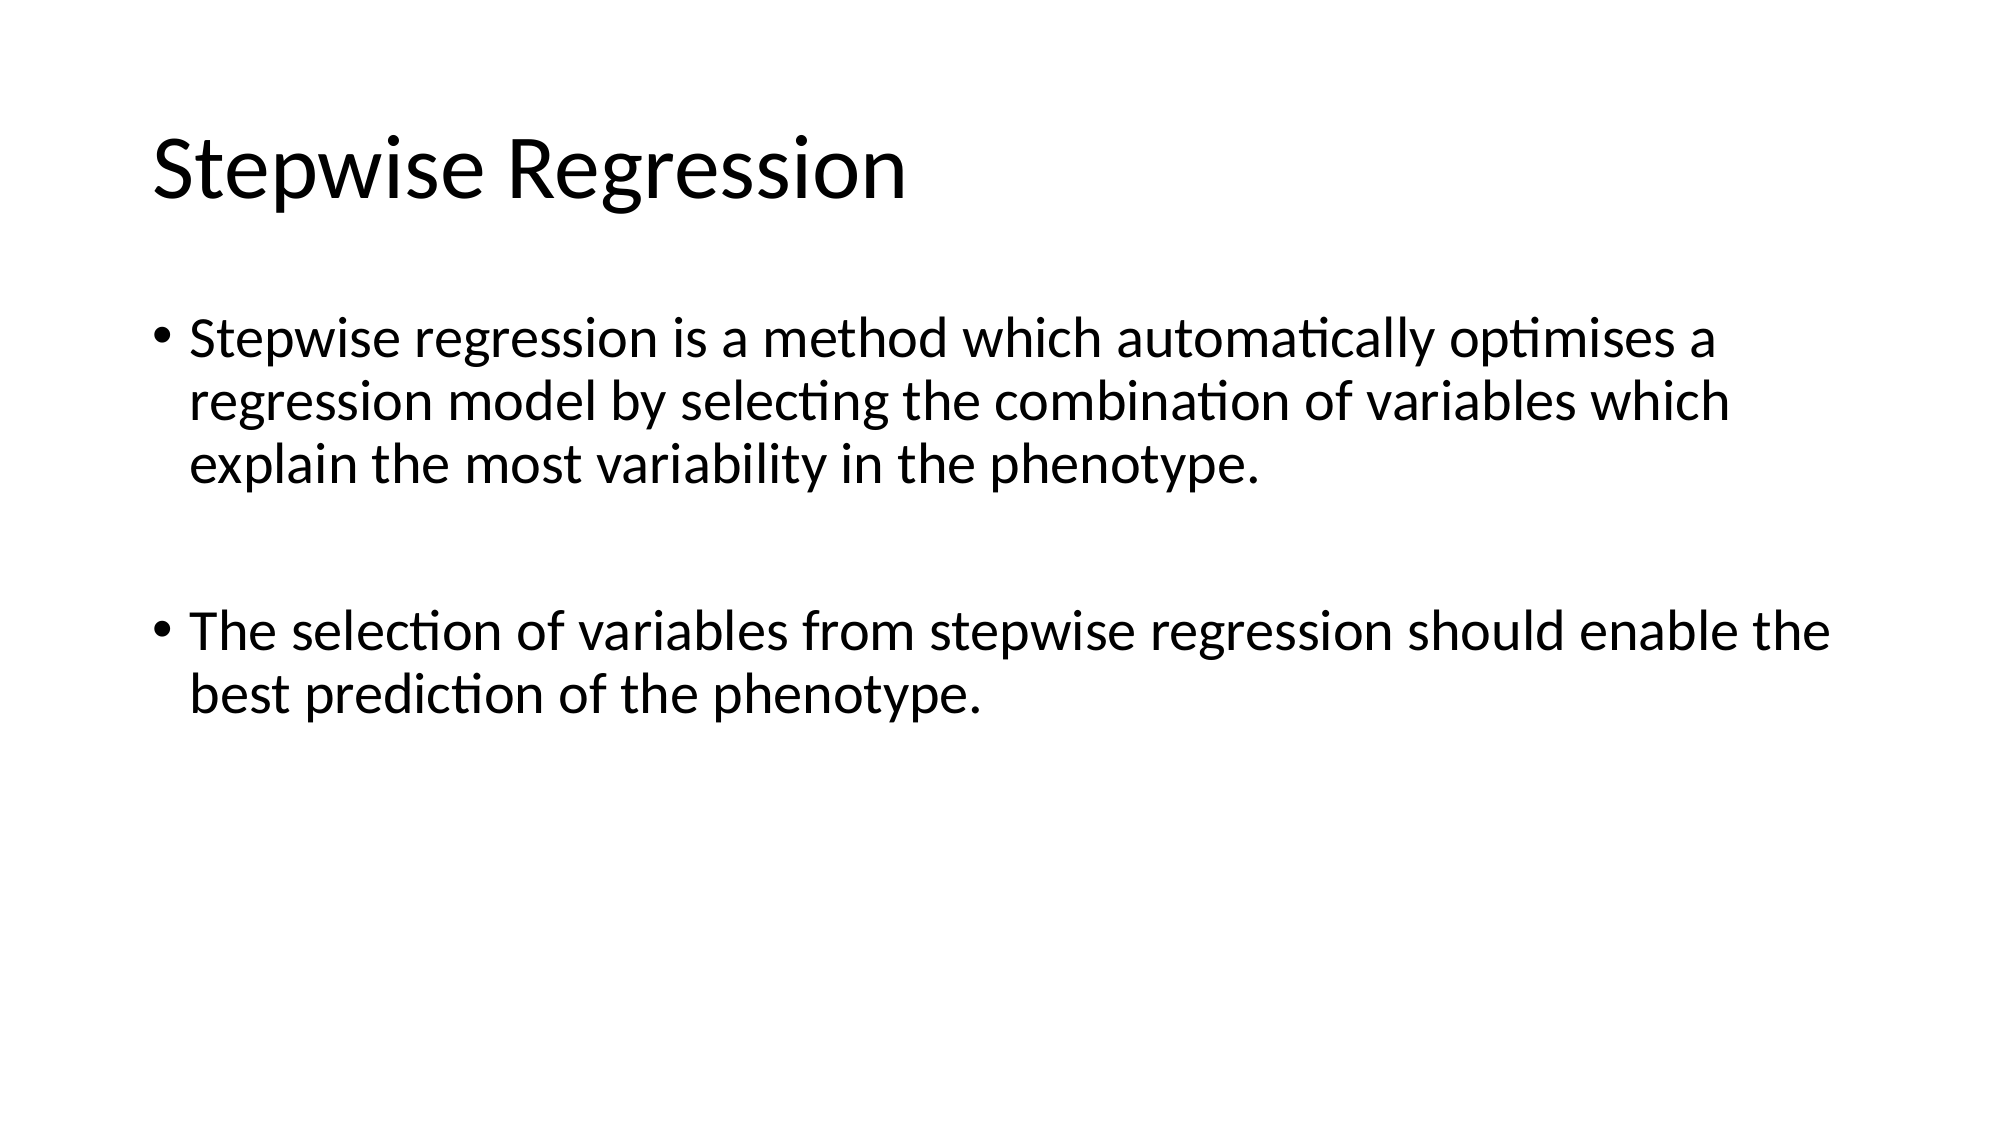

# Stepwise Regression
Stepwise regression is a method which automatically optimises a regression model by selecting the combination of variables which explain the most variability in the phenotype.

The selection of variables from stepwise regression should enable the best prediction of the phenotype.